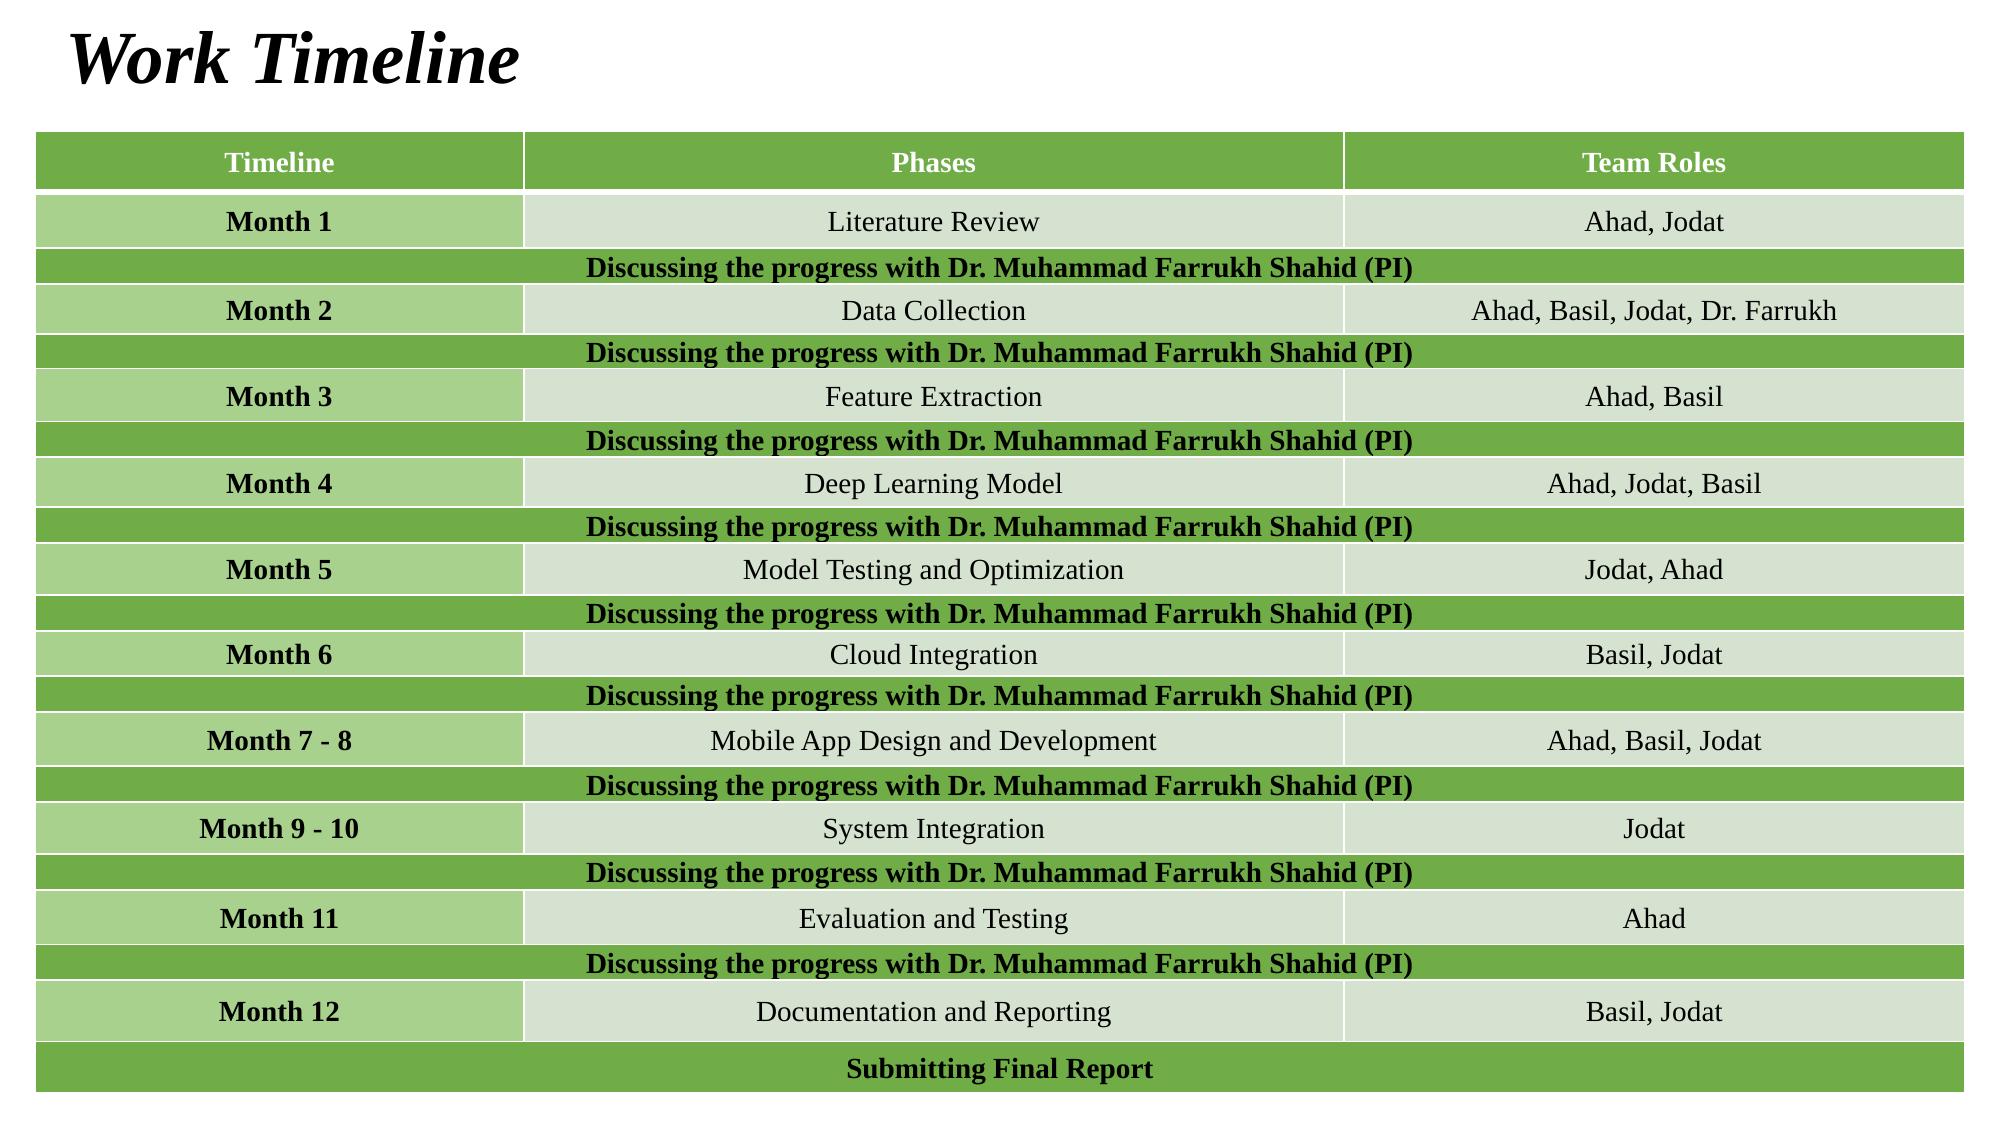

# Work Timeline
| Timeline | Phases | Team Roles |
| --- | --- | --- |
| Month 1 | Literature Review | Ahad, Jodat |
| Discussing the progress with Dr. Muhammad Farrukh Shahid (PI) |  |  |
| Month 2 | Data Collection | Ahad, Basil, Jodat, Dr. Farrukh |
| Discussing the progress with Dr. Muhammad Farrukh Shahid (PI) |  |  |
| Month 3 | Feature Extraction | Ahad, Basil |
| Discussing the progress with Dr. Muhammad Farrukh Shahid (PI) |  |  |
| Month 4 | Deep Learning Model | Ahad, Jodat, Basil |
| Discussing the progress with Dr. Muhammad Farrukh Shahid (PI) |  |  |
| Month 5 | Model Testing and Optimization | Jodat, Ahad |
| Discussing the progress with Dr. Muhammad Farrukh Shahid (PI) |  |  |
| Month 6 | Cloud Integration | Basil, Jodat |
| Discussing the progress with Dr. Muhammad Farrukh Shahid (PI) |  |  |
| Month 7 - 8 | Mobile App Design and Development | Ahad, Basil, Jodat |
| Discussing the progress with Dr. Muhammad Farrukh Shahid (PI) |  |  |
| Month 9 - 10 | System Integration | Jodat |
| Discussing the progress with Dr. Muhammad Farrukh Shahid (PI) |  |  |
| Month 11 | Evaluation and Testing | Ahad |
| Discussing the progress with Dr. Muhammad Farrukh Shahid (PI) |  |  |
| Month 12 | Documentation and Reporting | Basil, Jodat |
| Submitting Final Report |  |  |